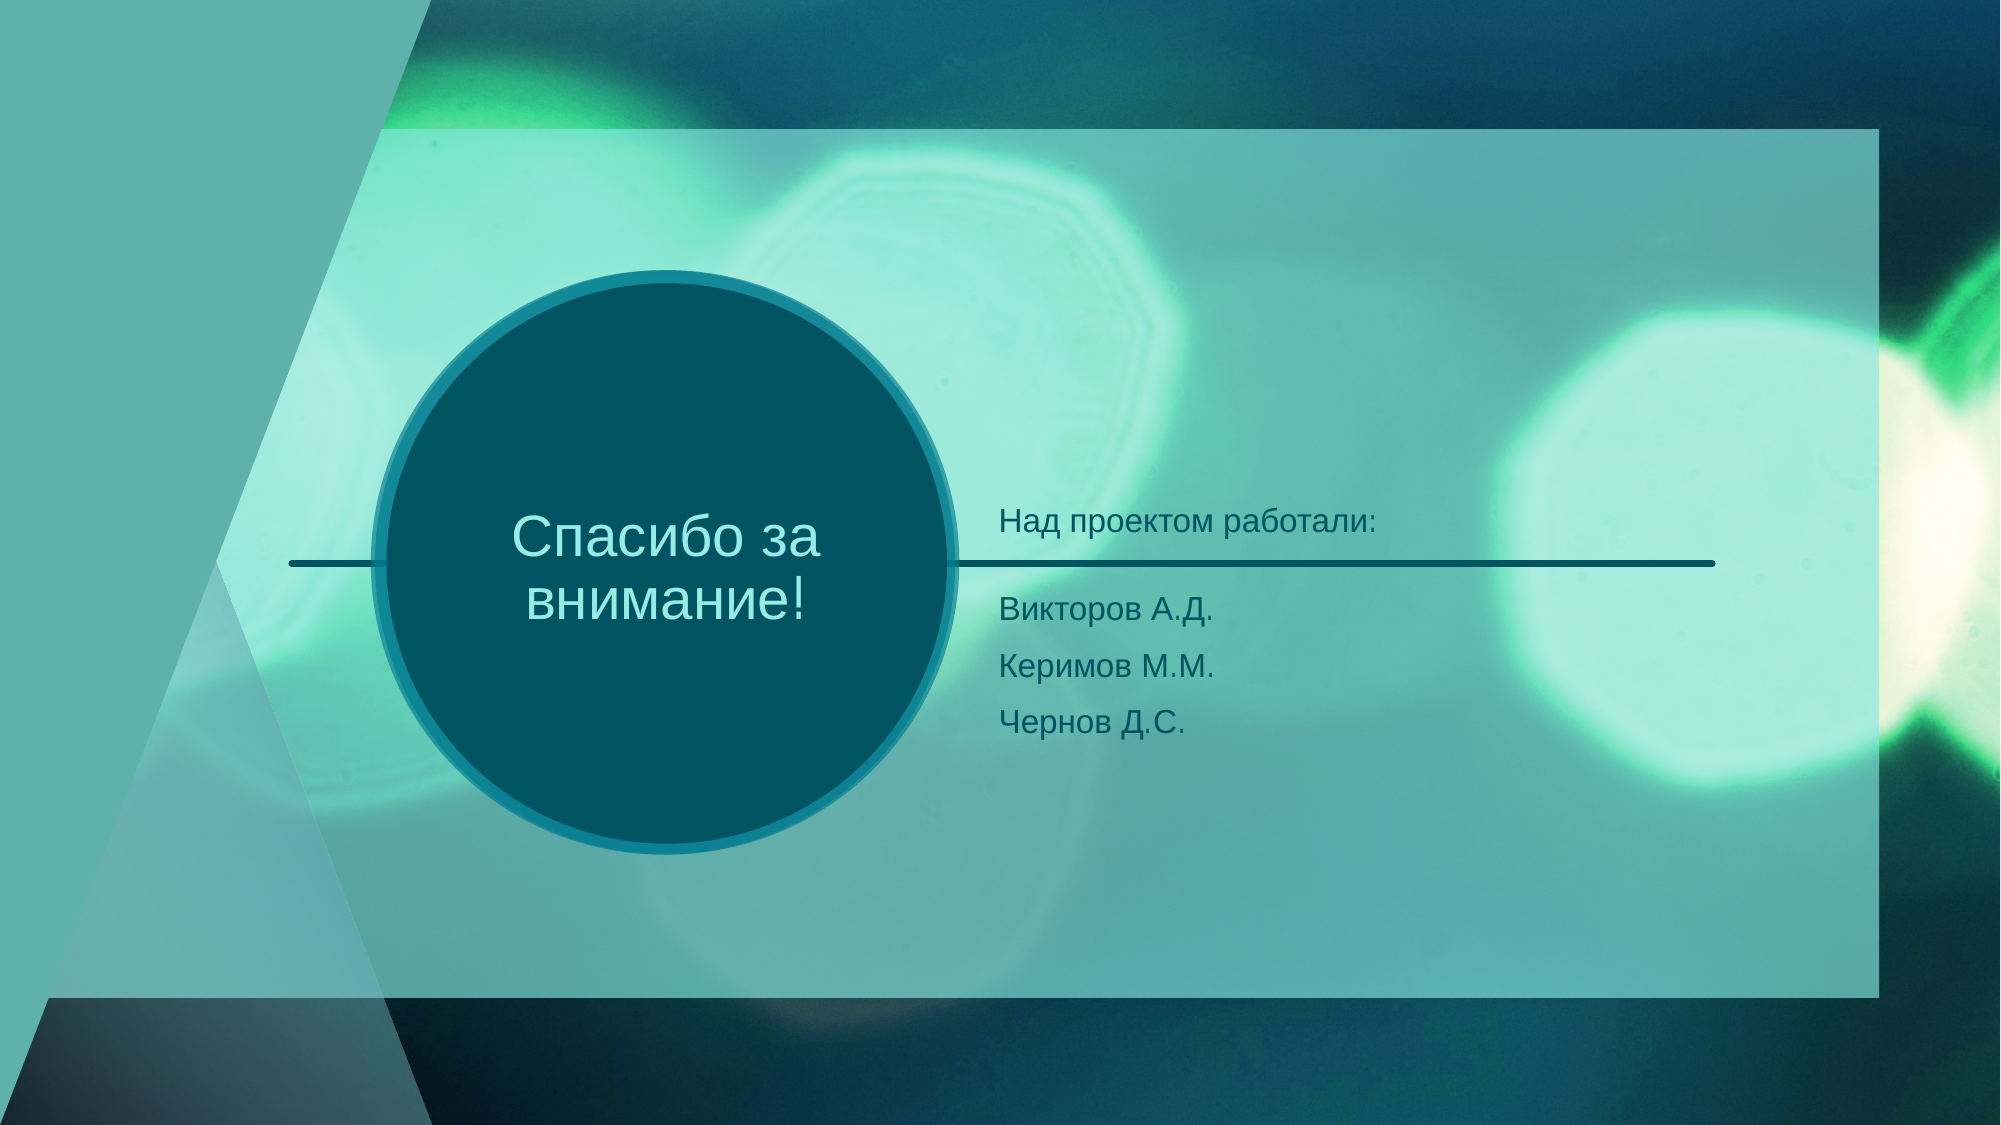

Над проектом работали:
# Спасибо за внимание!
Викторов А.Д.
Керимов М.М.
Чернов Д.С.